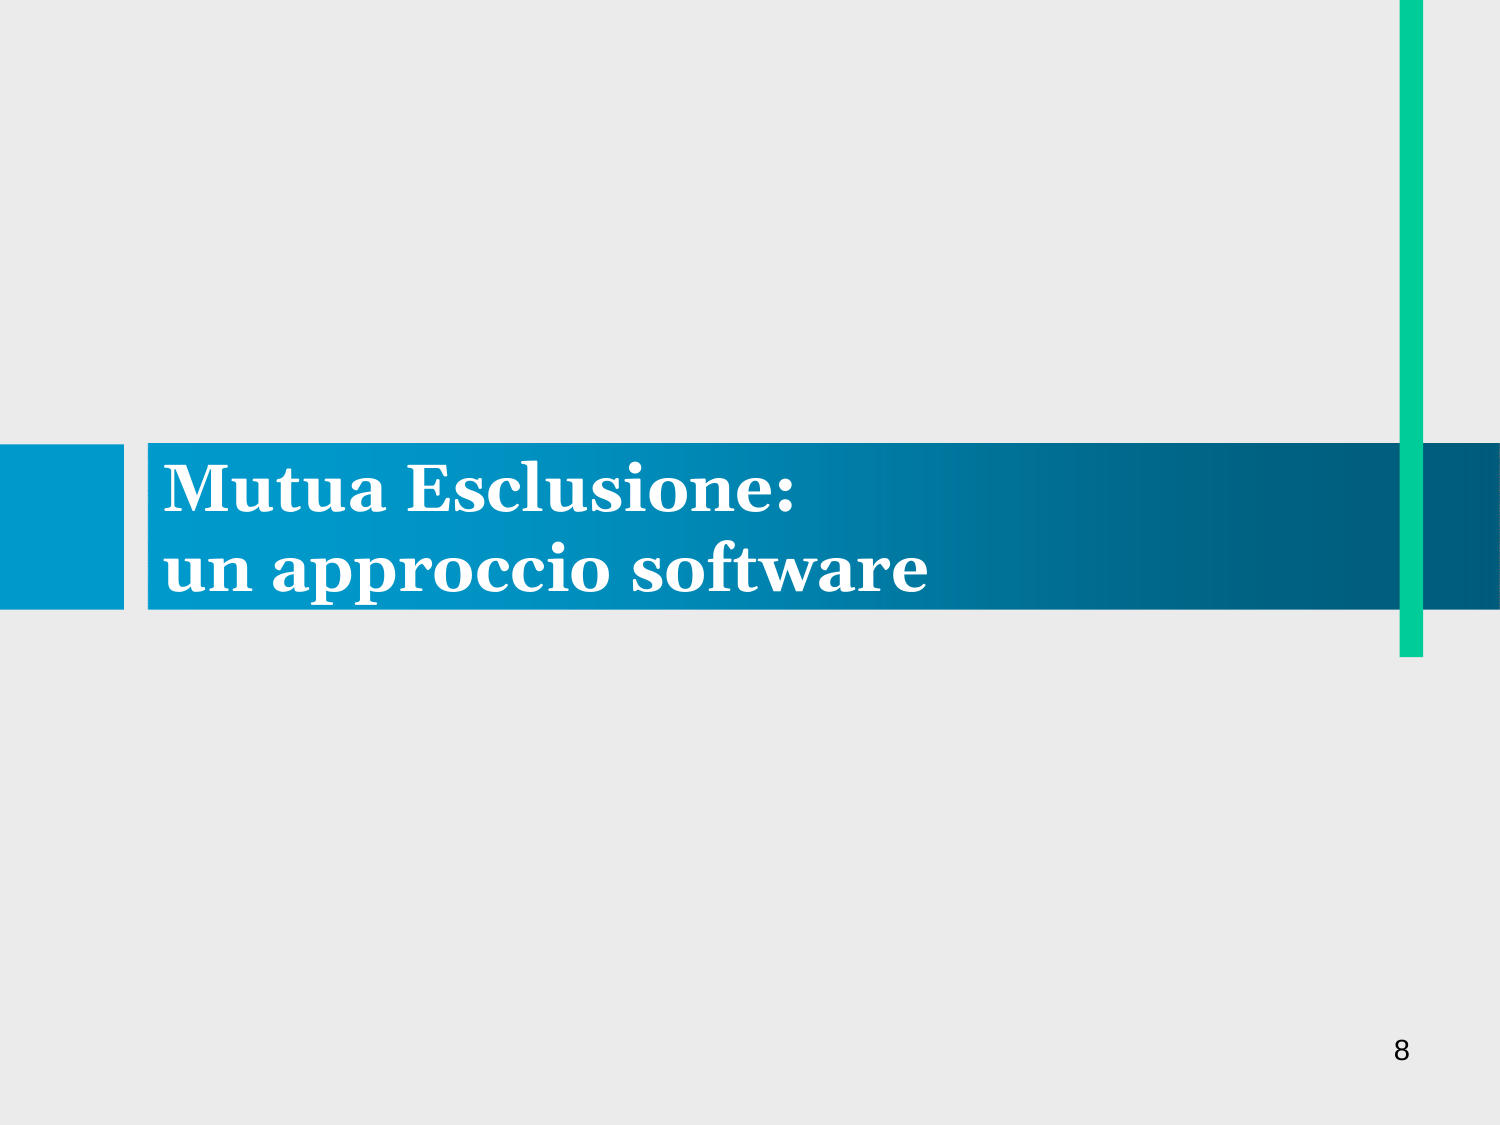

# Mutua Esclusione:
un approccio software

8